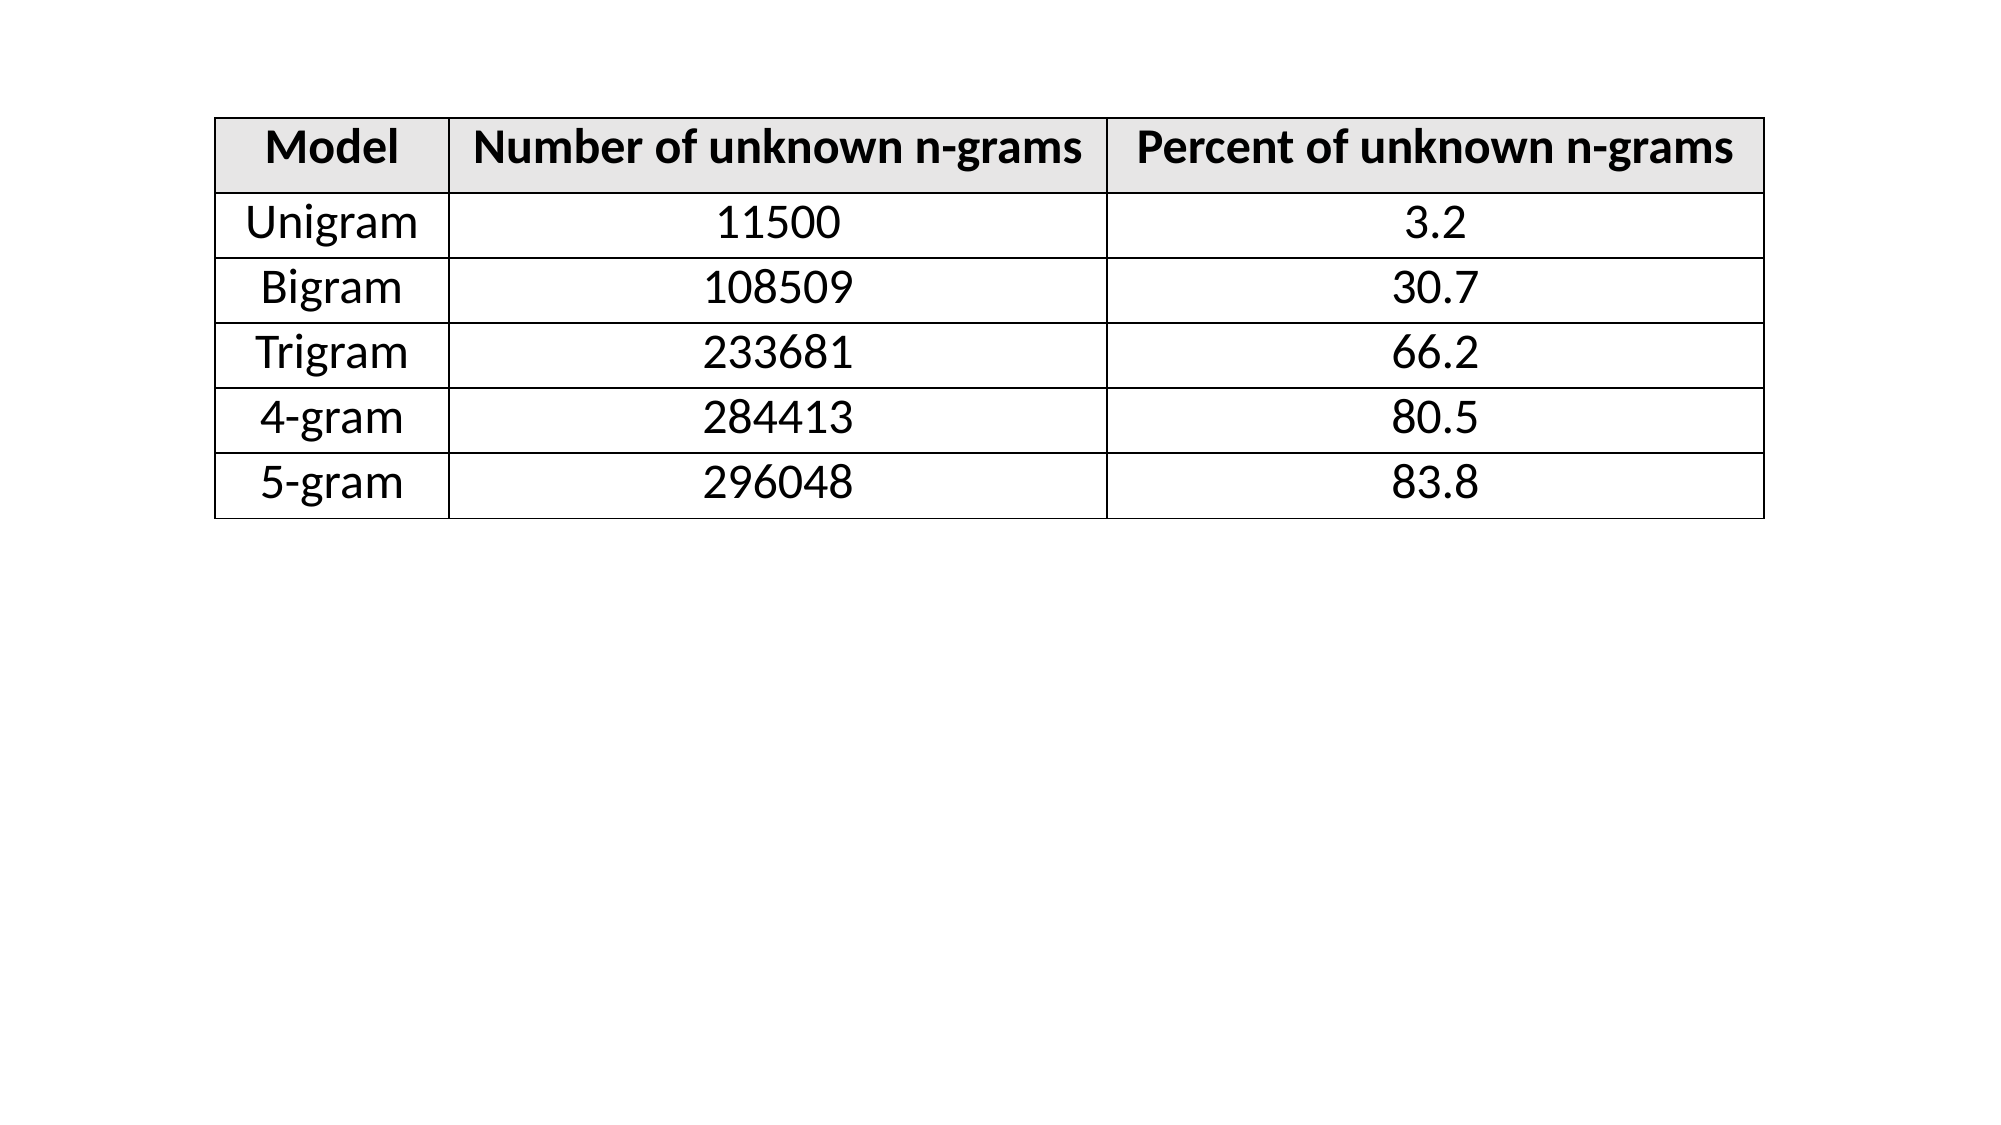

| Model | Number of unknown n-grams | Percent of unknown n-grams |
| --- | --- | --- |
| Unigram | 11500 | 3.2 |
| Bigram | 108509 | 30.7 |
| Trigram | 233681 | 66.2 |
| 4-gram | 284413 | 80.5 |
| 5-gram | 296048 | 83.8 |